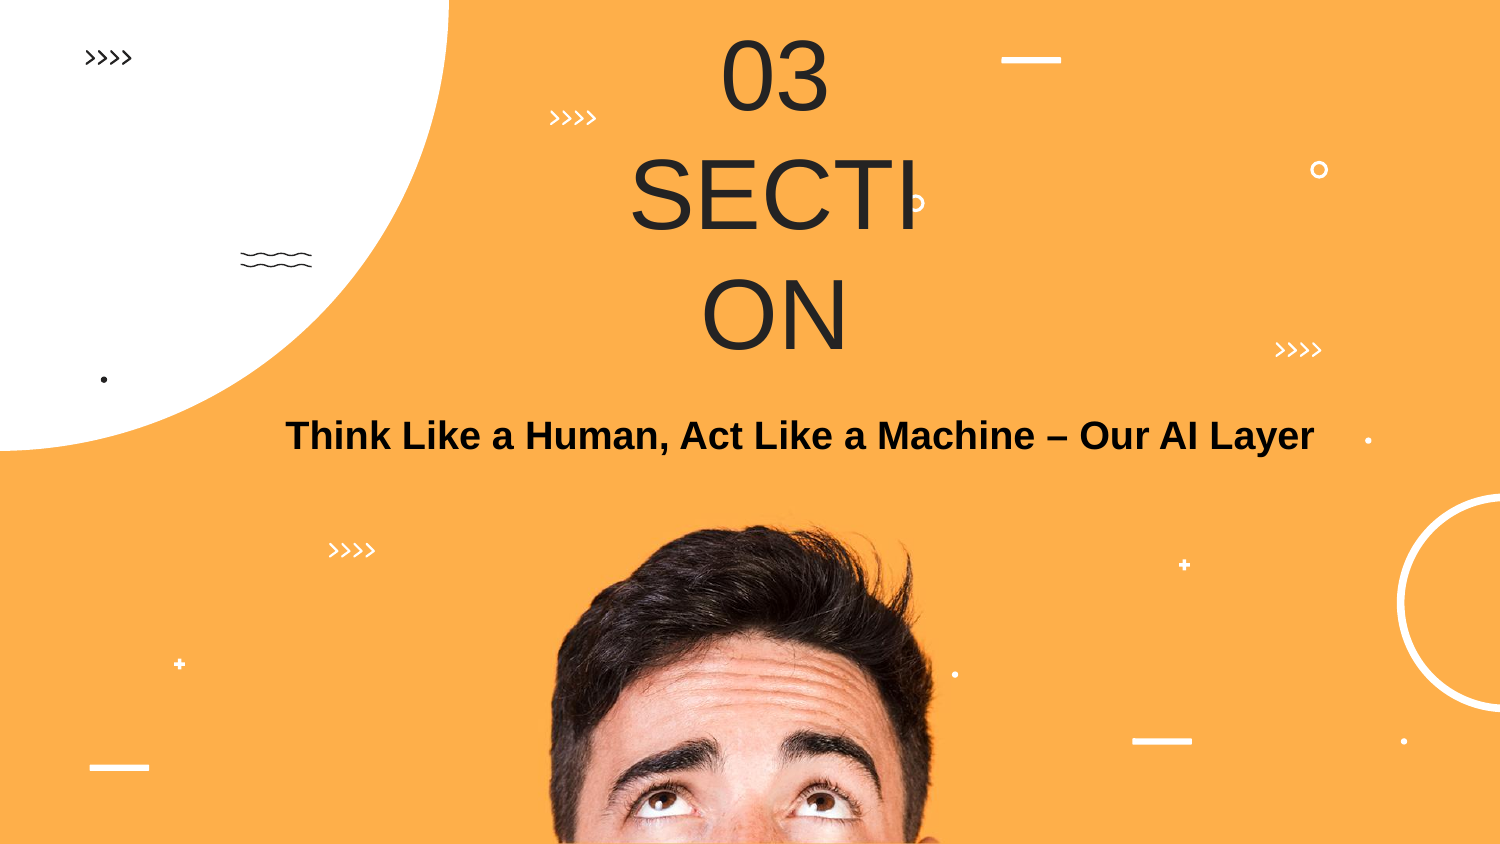

# 03 SECTION
Think Like a Human, Act Like a Machine – Our AI Layer